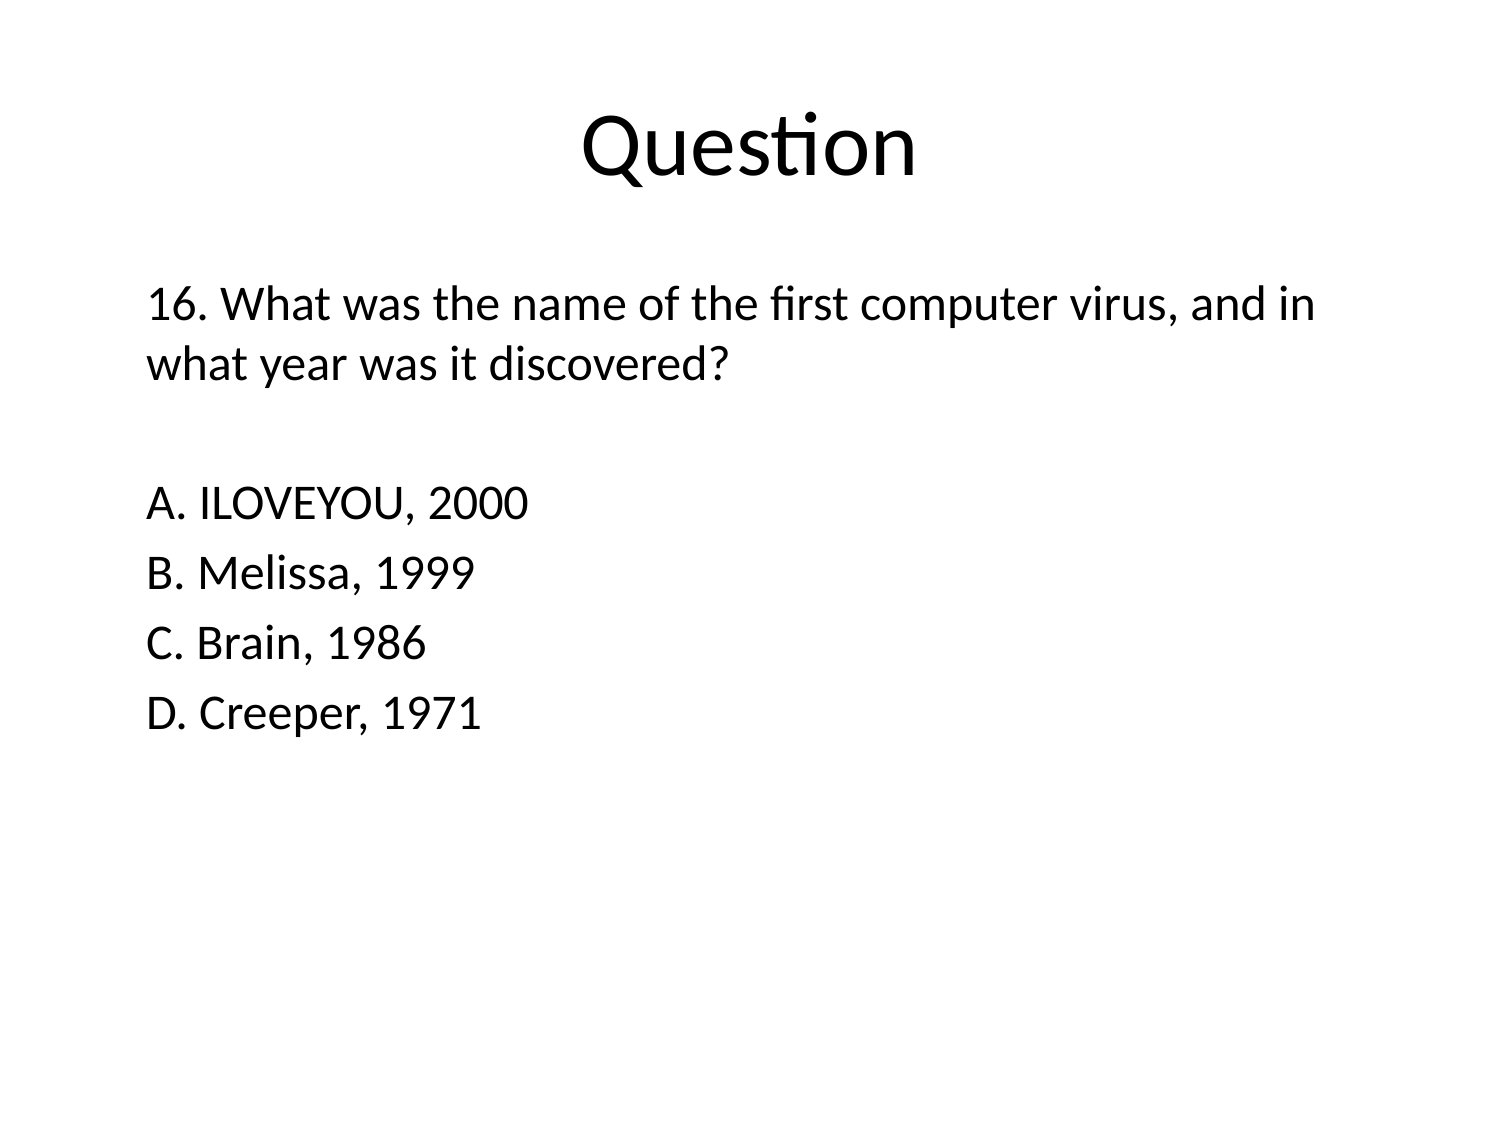

# Question
16. What was the name of the first computer virus, and in what year was it discovered?

A. ILOVEYOU, 2000
B. Melissa, 1999
C. Brain, 1986
D. Creeper, 1971